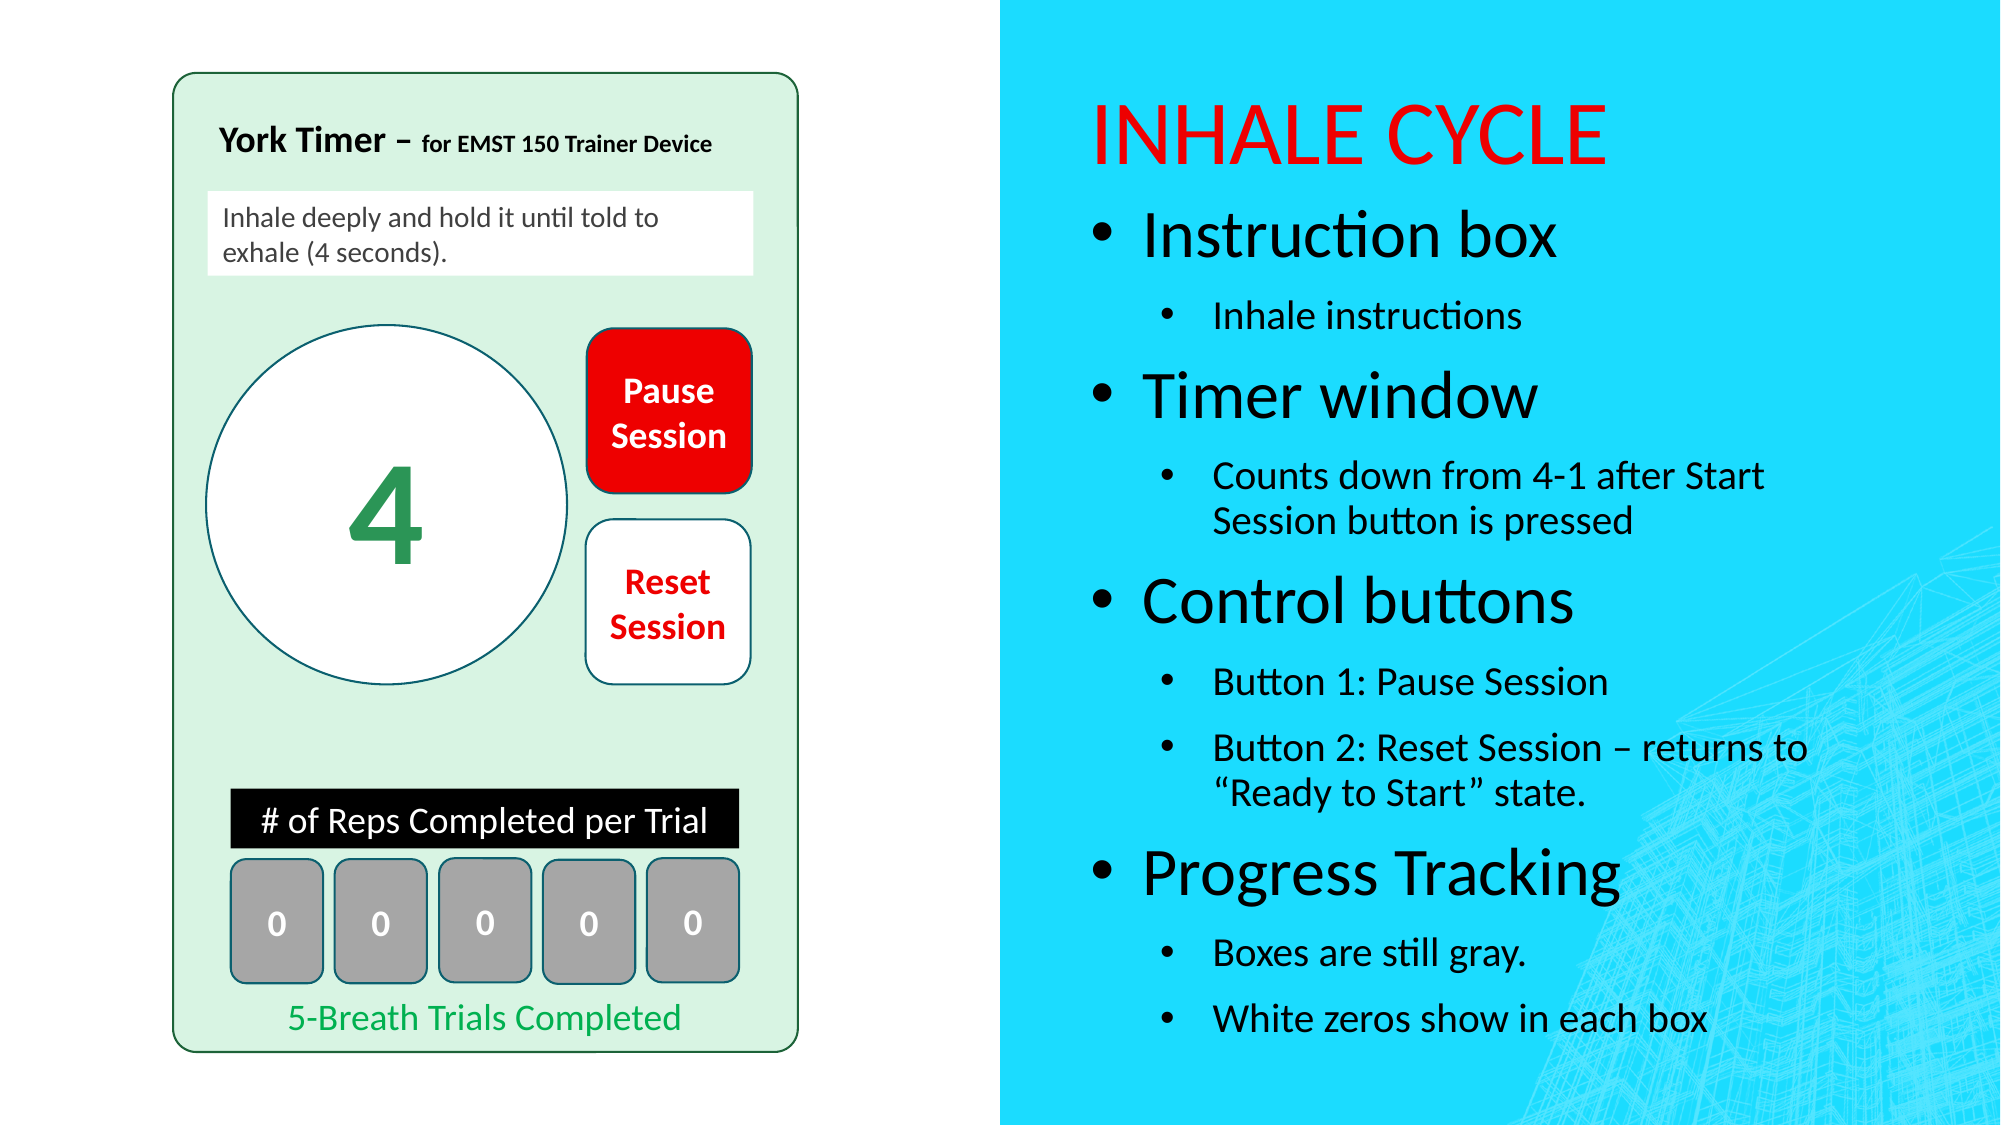

# Inhale cycle
Reset
York Timer – for EMST 150 Trainer Device
Inhale deeply and hold it until told to exhale (4 seconds).
4
Pause Session
# of Reps Completed per Trial
0
0
0
0
0
5-Breath Trials Completed
Instruction box
Inhale instructions
Timer window
Counts down from 4-1 after Start Session button is pressed
Control buttons
Button 1: Pause Session
Button 2: Reset Session – returns to “Ready to Start” state.
Progress Tracking
Boxes are still gray.
White zeros show in each box

Reset Session